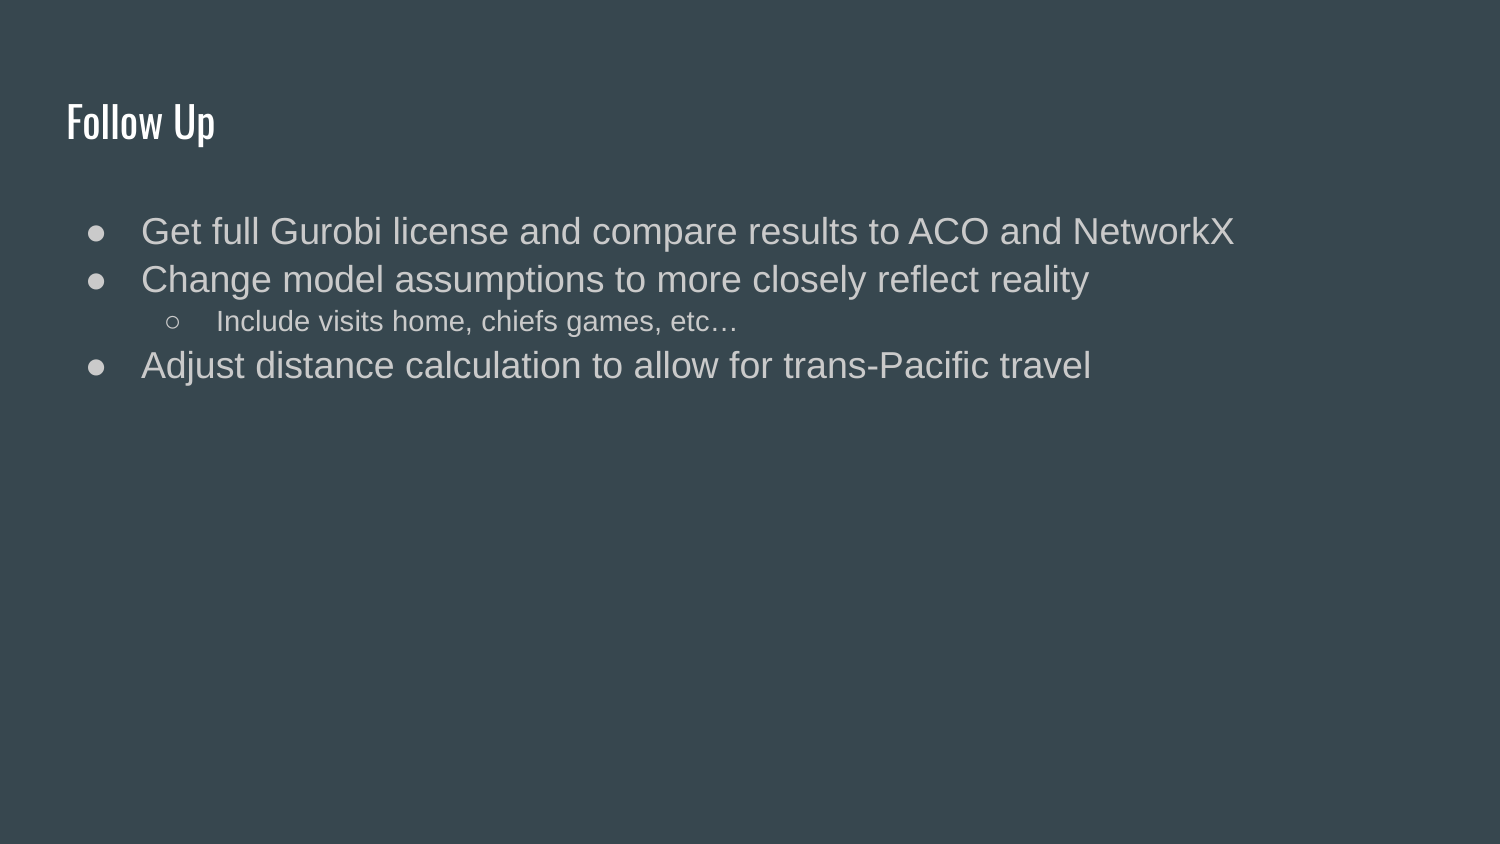

# Follow Up
Get full Gurobi license and compare results to ACO and NetworkX
Change model assumptions to more closely reflect reality
Include visits home, chiefs games, etc…
Adjust distance calculation to allow for trans-Pacific travel